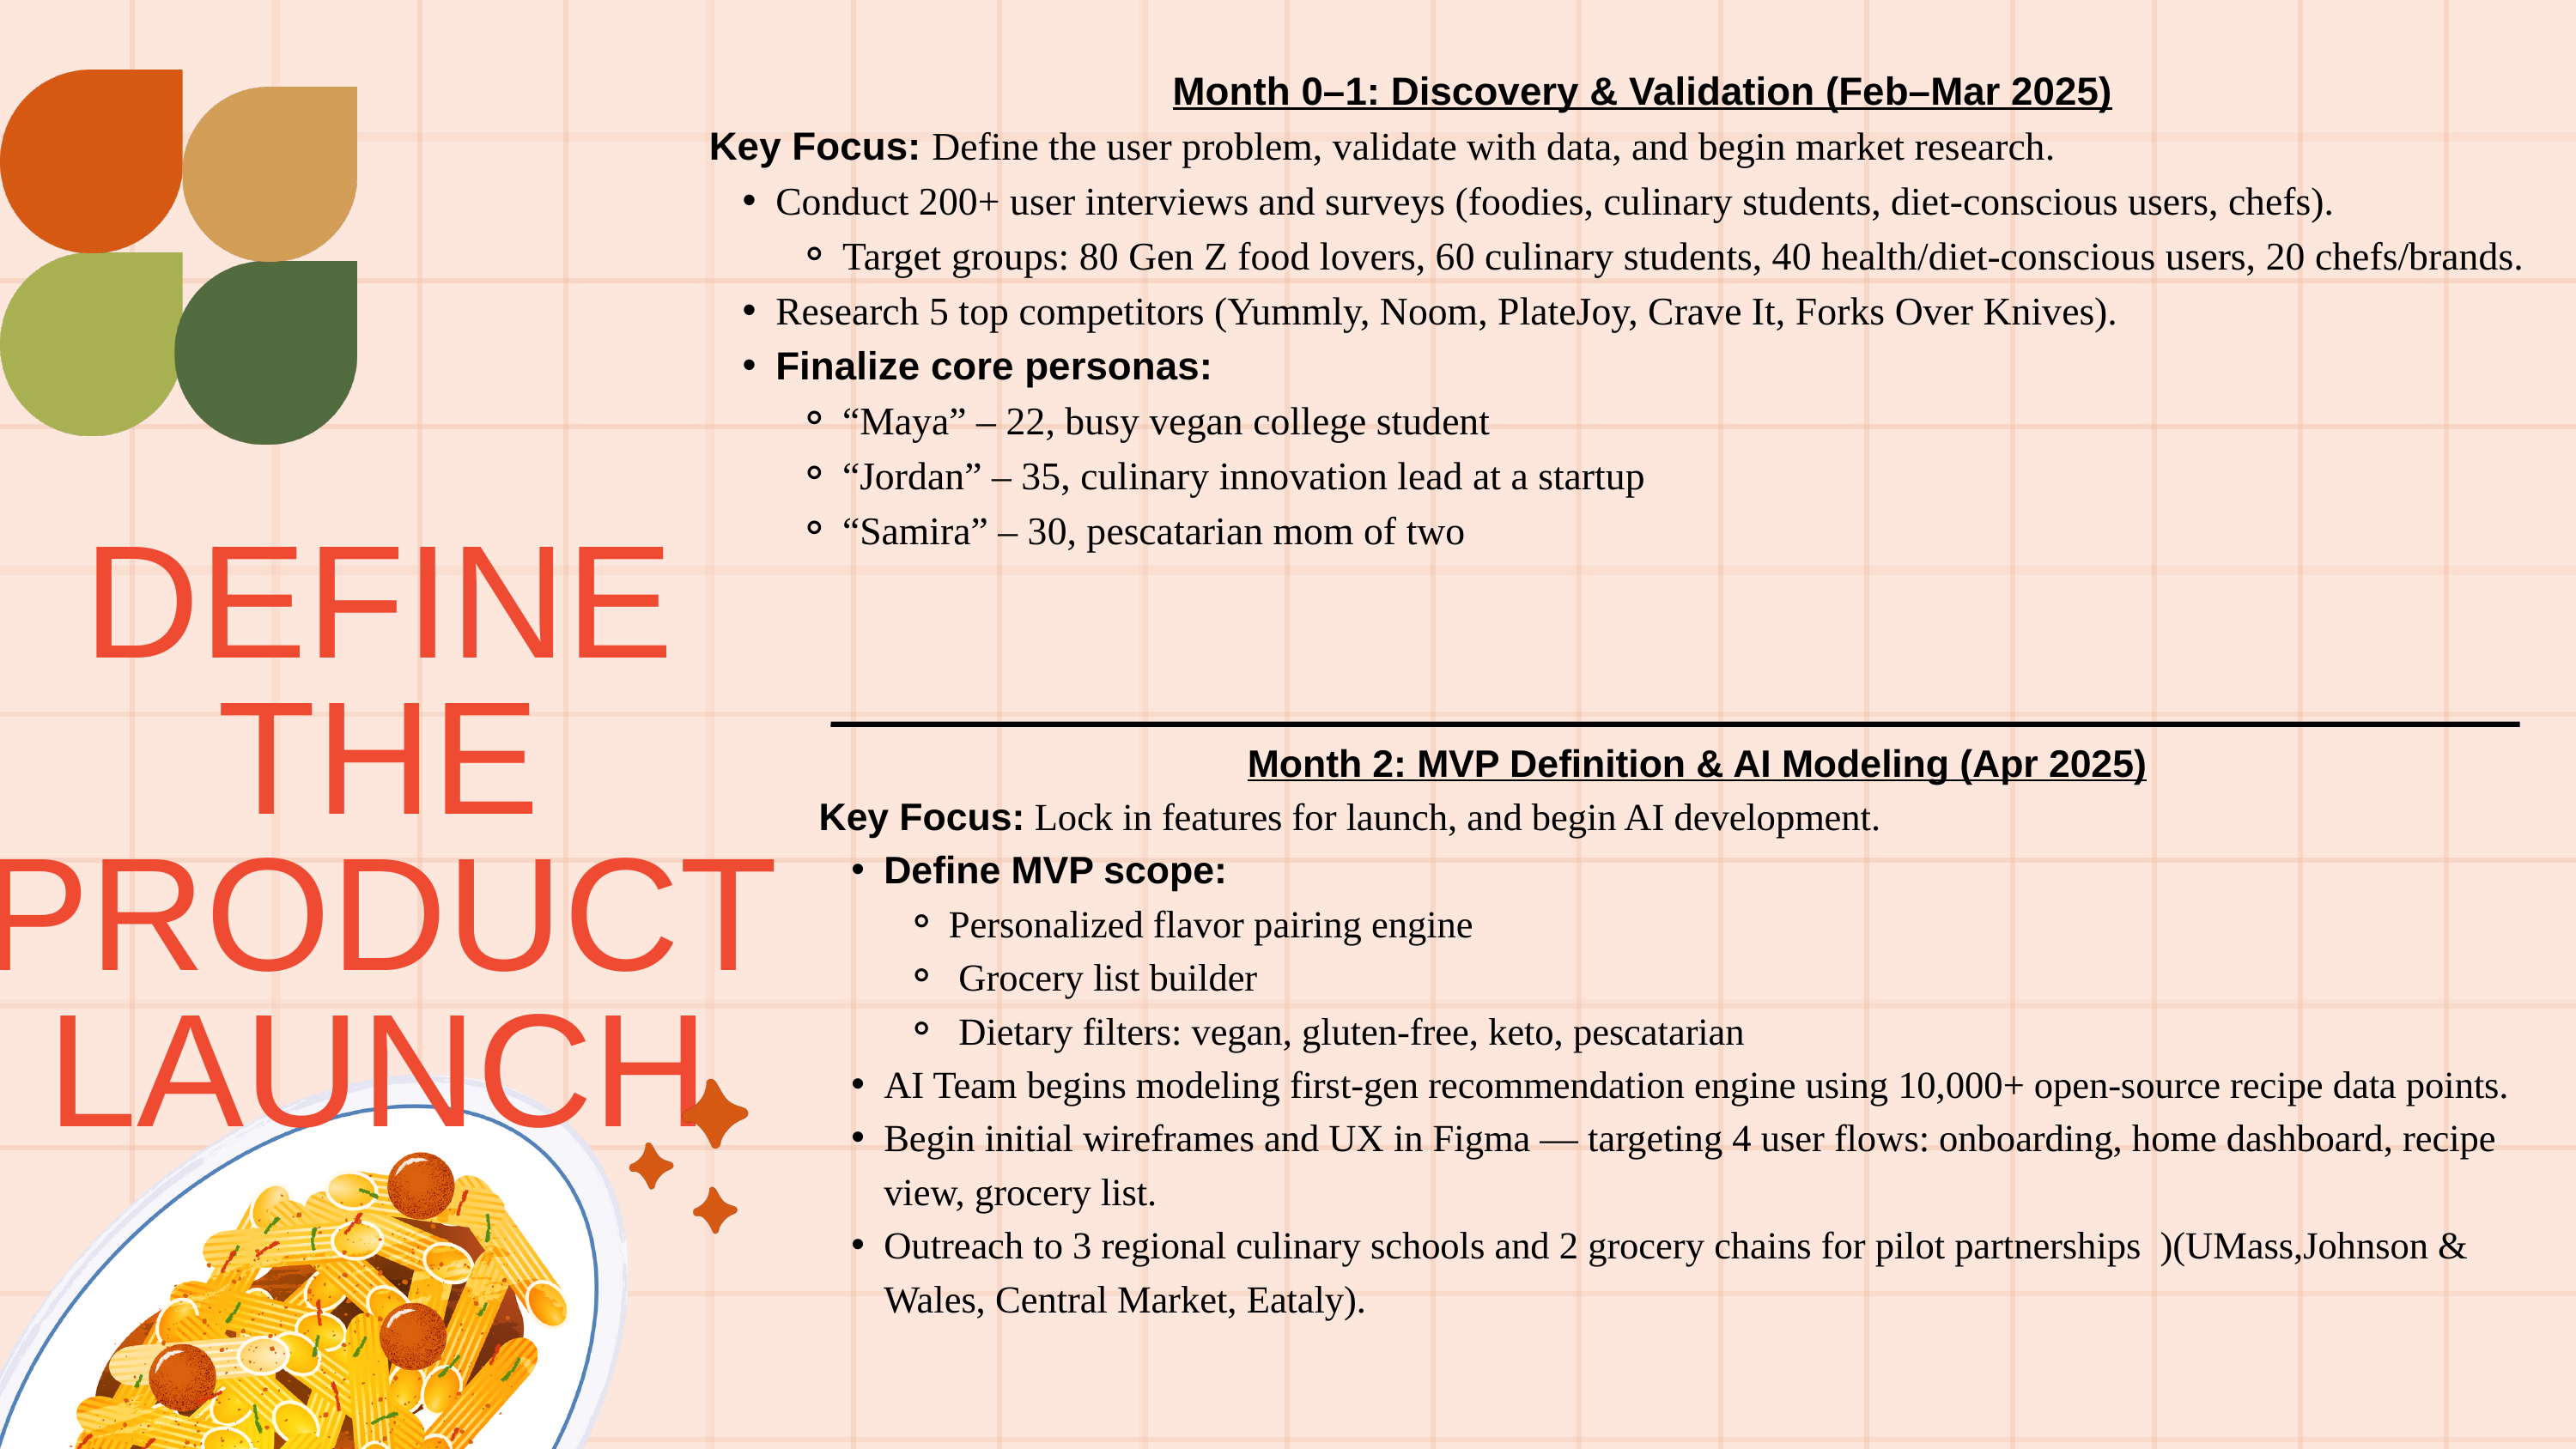

Month 0–1: Discovery & Validation (Feb–Mar 2025)
Key Focus: Define the user problem, validate with data, and begin market research.
Conduct 200+ user interviews and surveys (foodies, culinary students, diet-conscious users, chefs).
Target groups: 80 Gen Z food lovers, 60 culinary students, 40 health/diet-conscious users, 20 chefs/brands.
Research 5 top competitors (Yummly, Noom, PlateJoy, Crave It, Forks Over Knives).
Finalize core personas:
“Maya” – 22, busy vegan college student
“Jordan” – 35, culinary innovation lead at a startup
“Samira” – 30, pescatarian mom of two

DEFINE THE PRODUCT LAUNCH

Month 2: MVP Definition & AI Modeling (Apr 2025)
Key Focus: Lock in features for launch, and begin AI development.
Define MVP scope:
Personalized flavor pairing engine
 Grocery list builder
 Dietary filters: vegan, gluten-free, keto, pescatarian
AI Team begins modeling first-gen recommendation engine using 10,000+ open-source recipe data points.
Begin initial wireframes and UX in Figma — targeting 4 user flows: onboarding, home dashboard, recipe view, grocery list.
Outreach to 3 regional culinary schools and 2 grocery chains for pilot partnerships  )(UMass,Johnson & Wales, Central Market, Eataly).